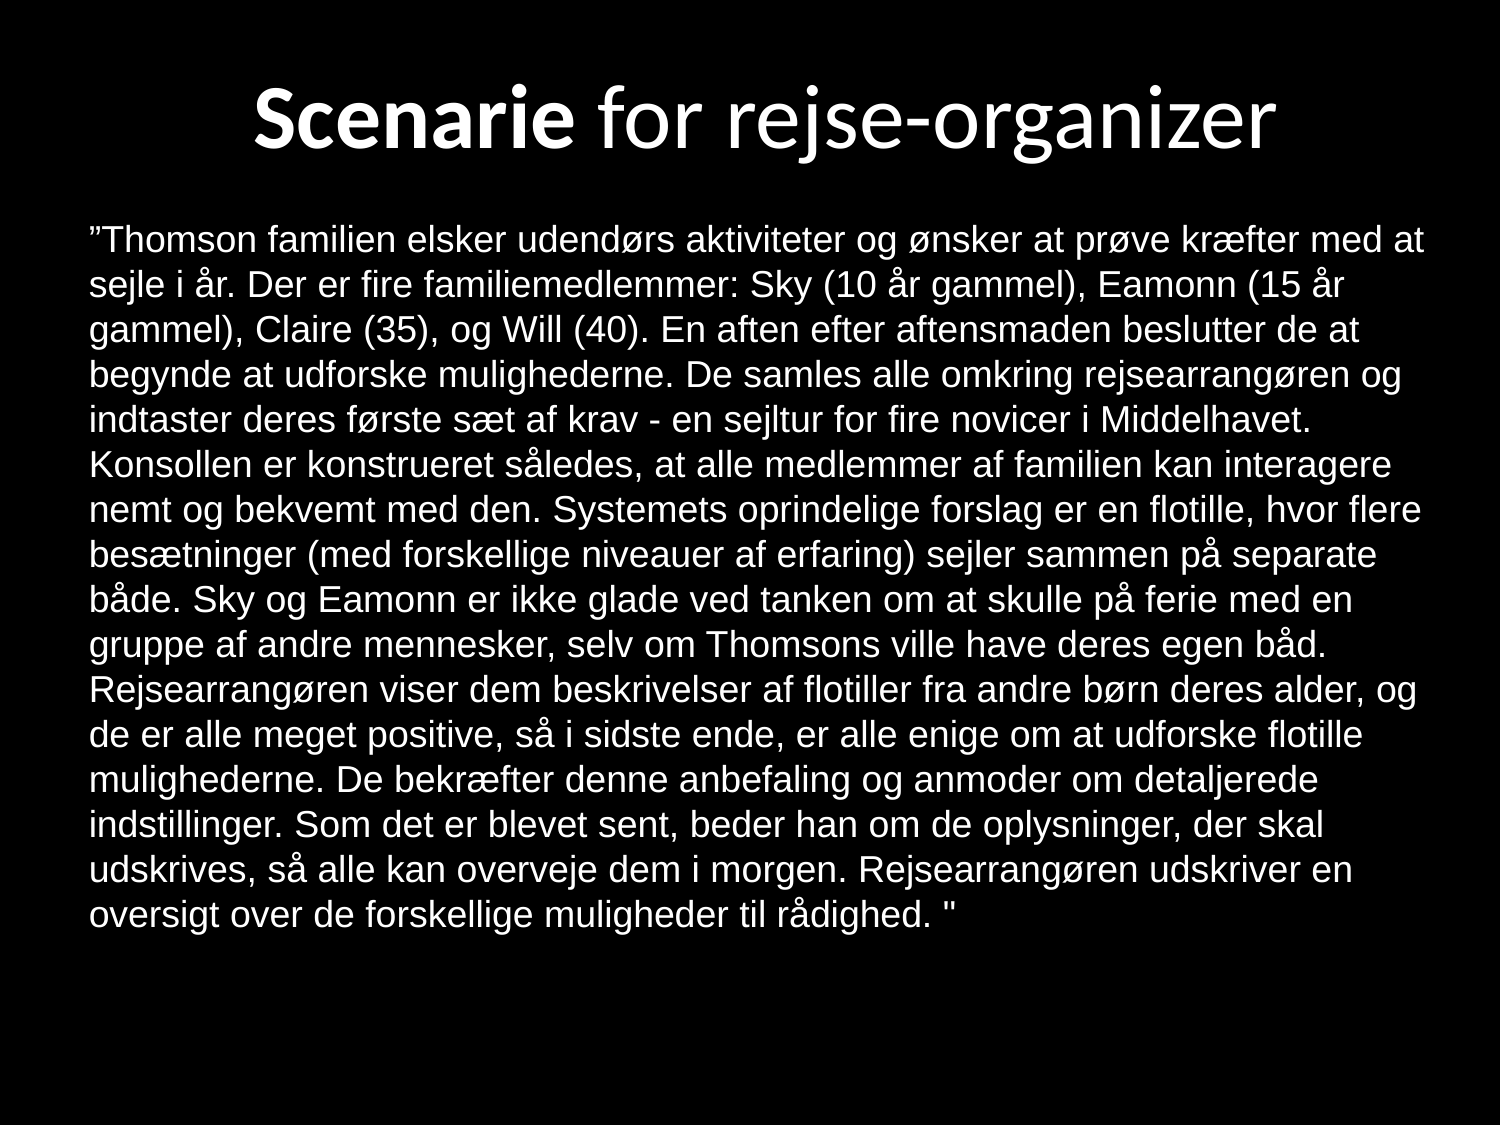

# Scenarie for rejse-organizer

”Thomson familien elsker udendørs aktiviteter og ønsker at prøve kræfter med at sejle i år. Der er fire familiemedlemmer: Sky (10 år gammel), Eamonn (15 år gammel), Claire (35), og Will (40). En aften efter aftensmaden beslutter de at begynde at udforske mulighederne. De samles alle omkring rejsearrangøren og indtaster deres første sæt af krav - en sejltur for fire novicer i Middelhavet. Konsollen er konstrueret således, at alle medlemmer af familien kan interagere nemt og bekvemt med den. Systemets oprindelige forslag er en flotille, hvor flere besætninger (med forskellige niveauer af erfaring) sejler sammen på separate både. Sky og Eamonn er ikke glade ved tanken om at skulle på ferie med en gruppe af andre mennesker, selv om Thomsons ville have deres egen båd. Rejsearrangøren viser dem beskrivelser af flotiller fra andre børn deres alder, og de er alle meget positive, så i sidste ende, er alle enige om at udforske flotille mulighederne. De bekræfter denne anbefaling og anmoder om detaljerede indstillinger. Som det er blevet sent, beder han om de oplysninger, der skal udskrives, så alle kan overveje dem i morgen. Rejsearrangøren udskriver en oversigt over de forskellige muligheder til rådighed. "